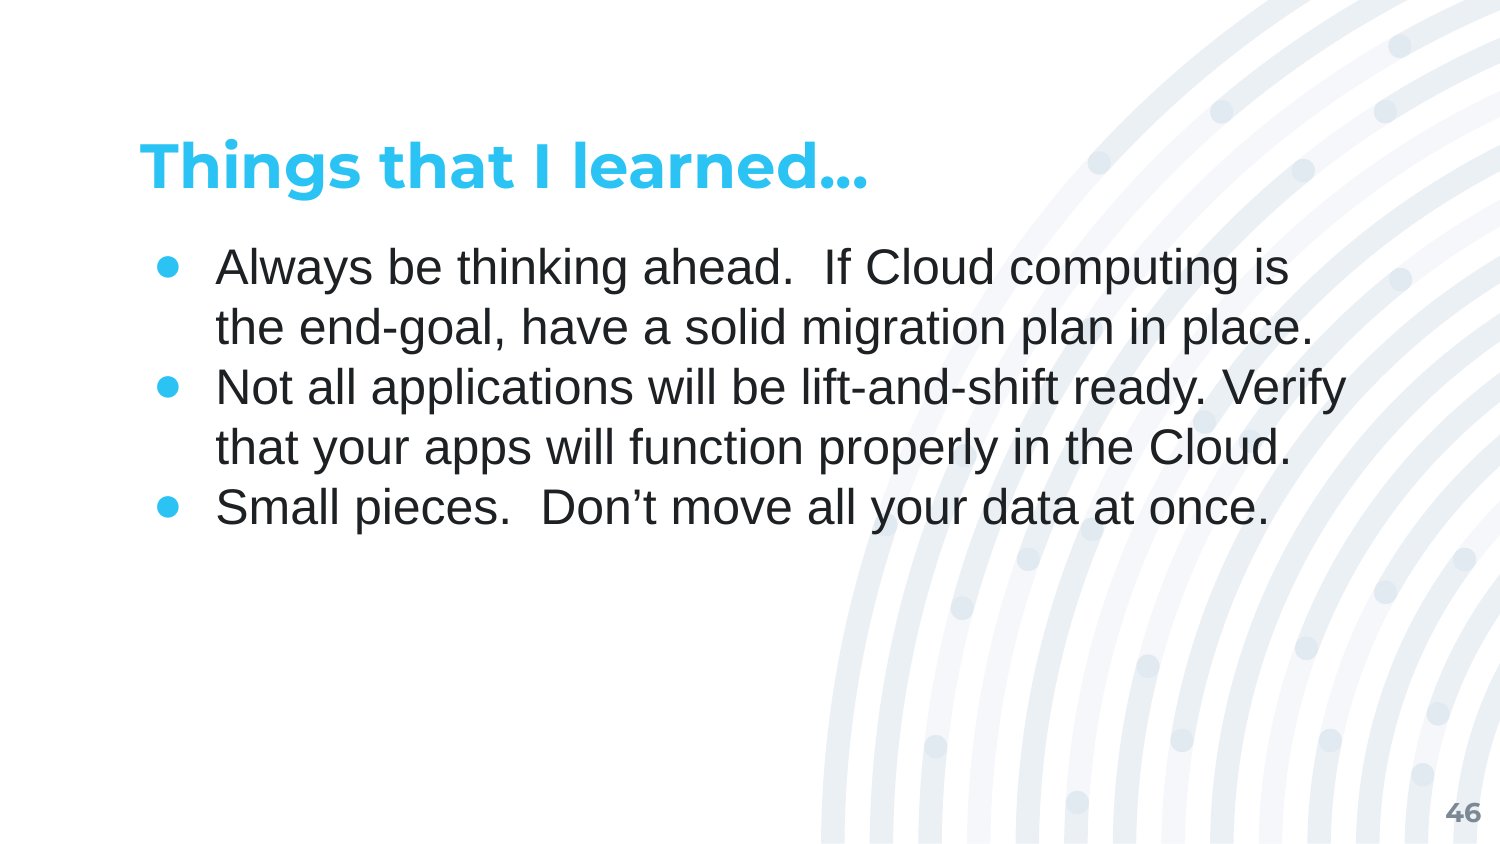

# Things that I learned...
Always be thinking ahead.  If Cloud computing is the end-goal, have a solid migration plan in place.
Not all applications will be lift-and-shift ready. Verify that your apps will function properly in the Cloud.
Small pieces.  Don’t move all your data at once.
46